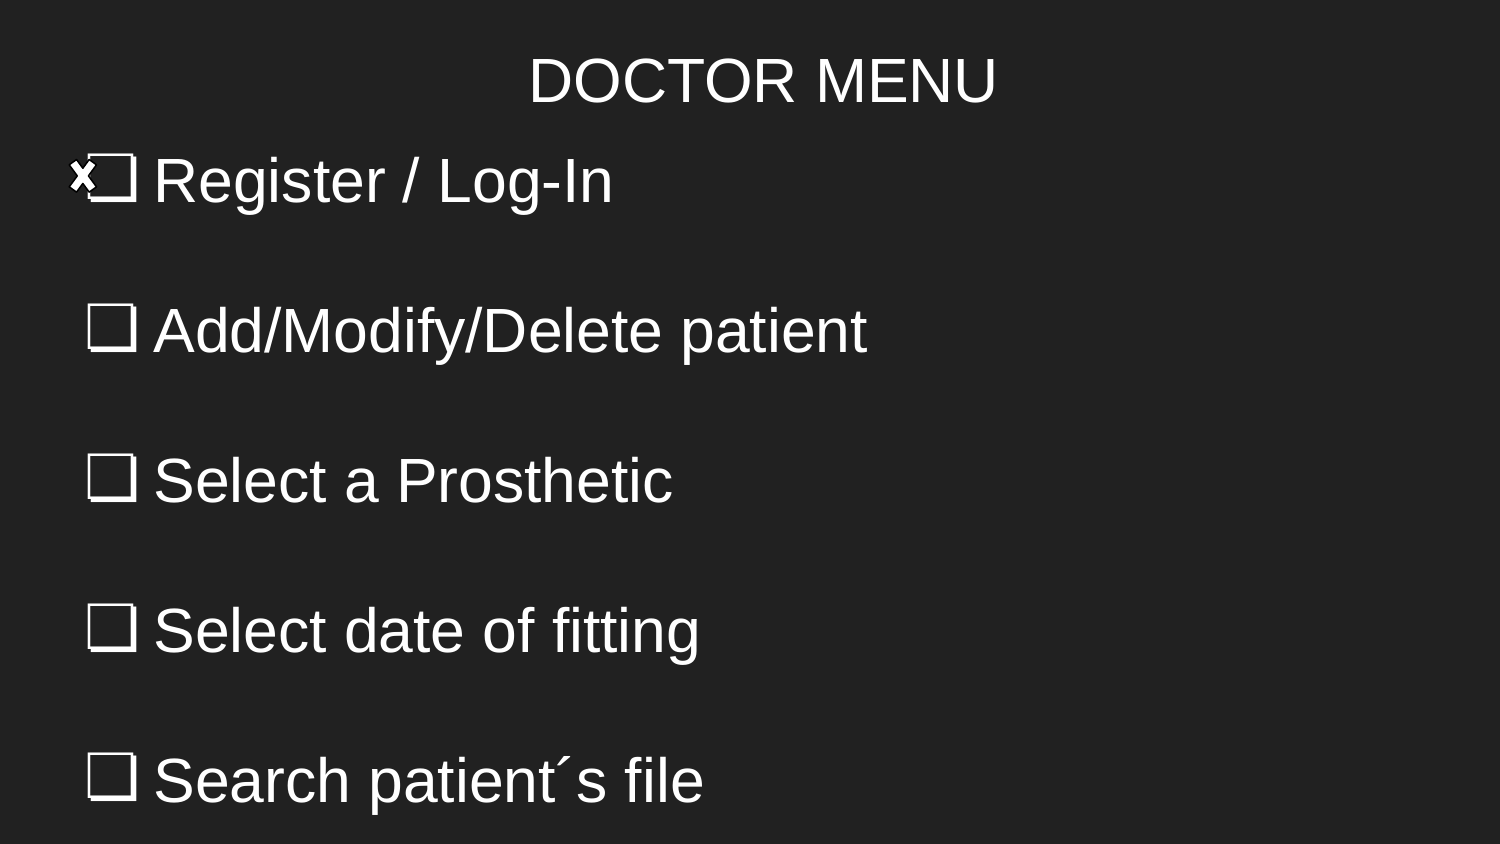

DOCTOR MENU

Register / Log-In

Add/Modify/Delete patient

Select a Prosthetic

Select date of fitting

Search patient´s file